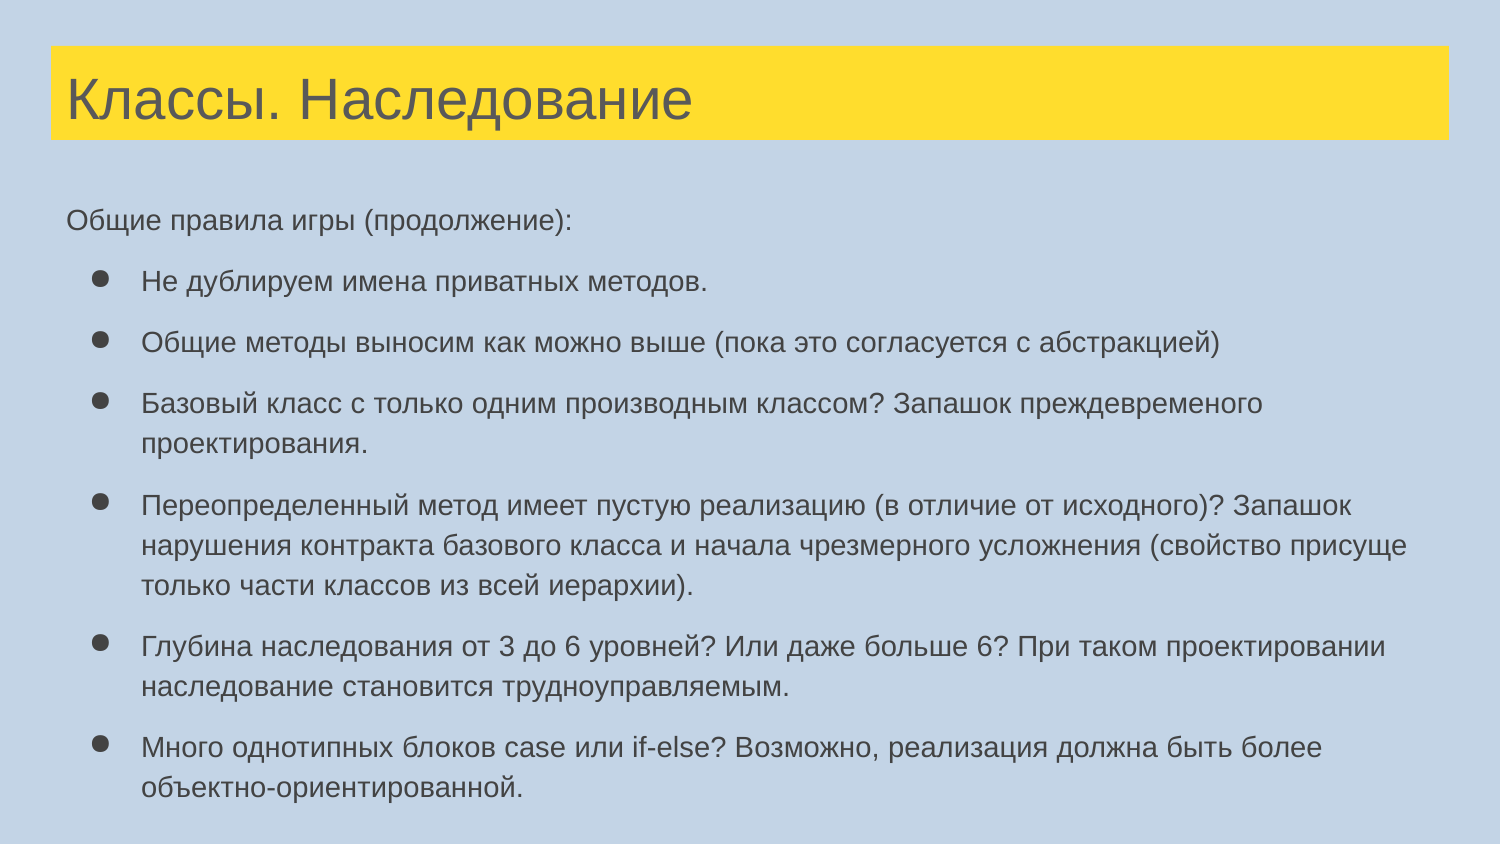

# Классы. Наследование
Общие правила игры (продолжение):
Не дублируем имена приватных методов.
Общие методы выносим как можно выше (пока это согласуется с абстракцией)
Базовый класс с только одним производным классом? Запашок преждевременого проектирования.
Переопределенный метод имеет пустую реализацию (в отличие от исходного)? Запашок нарушения контракта базового класса и начала чрезмерного усложнения (свойство присуще только части классов из всей иерархии).
Глубина наследования от 3 до 6 уровней? Или даже больше 6? При таком проектировании наследование становится трудноуправляемым.
Много однотипных блоков case или if-else? Возможно, реализация должна быть более объектно-ориентированной.